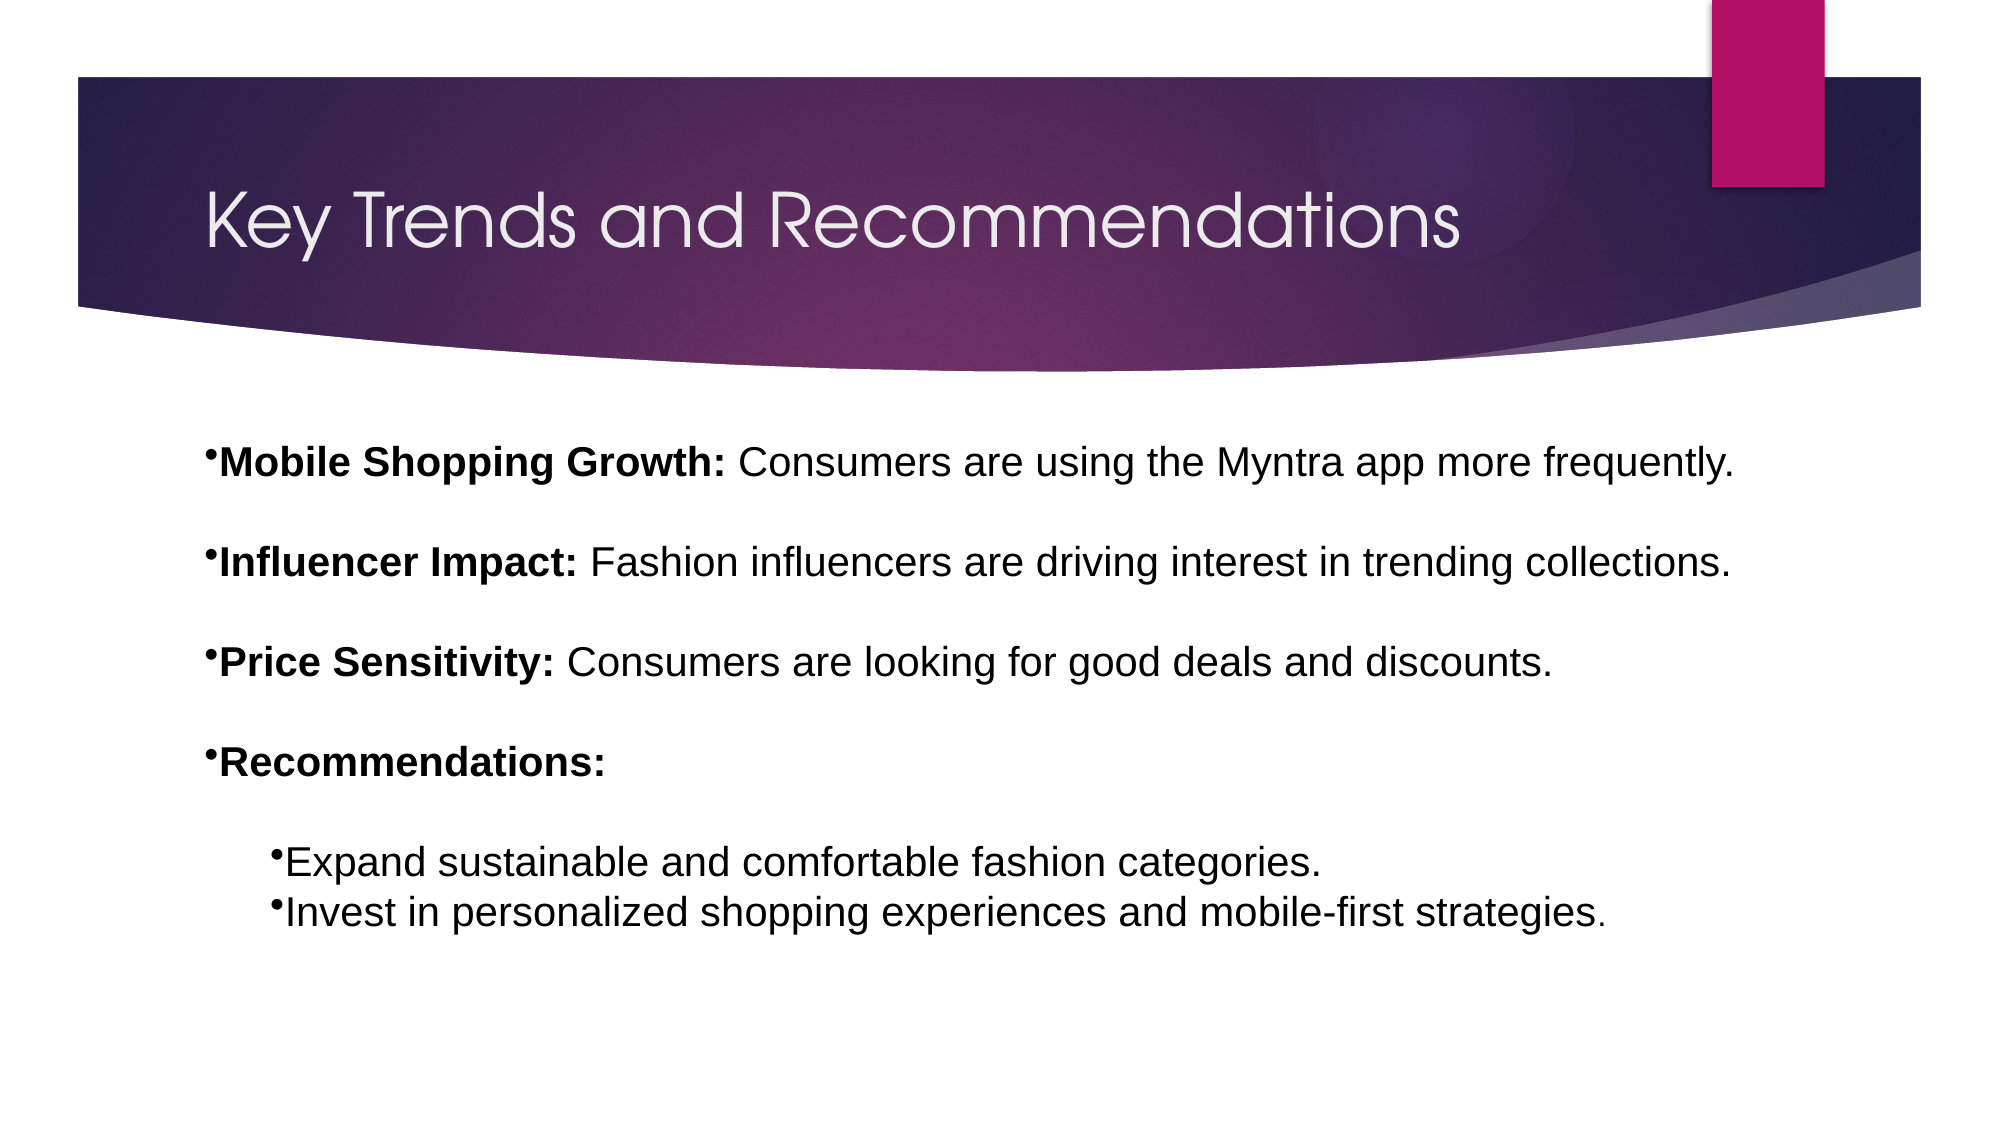

# Key Trends and Recommendations
Mobile Shopping Growth: Consumers are using the Myntra app more frequently.

Influencer Impact: Fashion influencers are driving interest in trending collections.

Price Sensitivity: Consumers are looking for good deals and discounts.

Recommendations:

Expand sustainable and comfortable fashion categories.
Invest in personalized shopping experiences and mobile-first strategies.